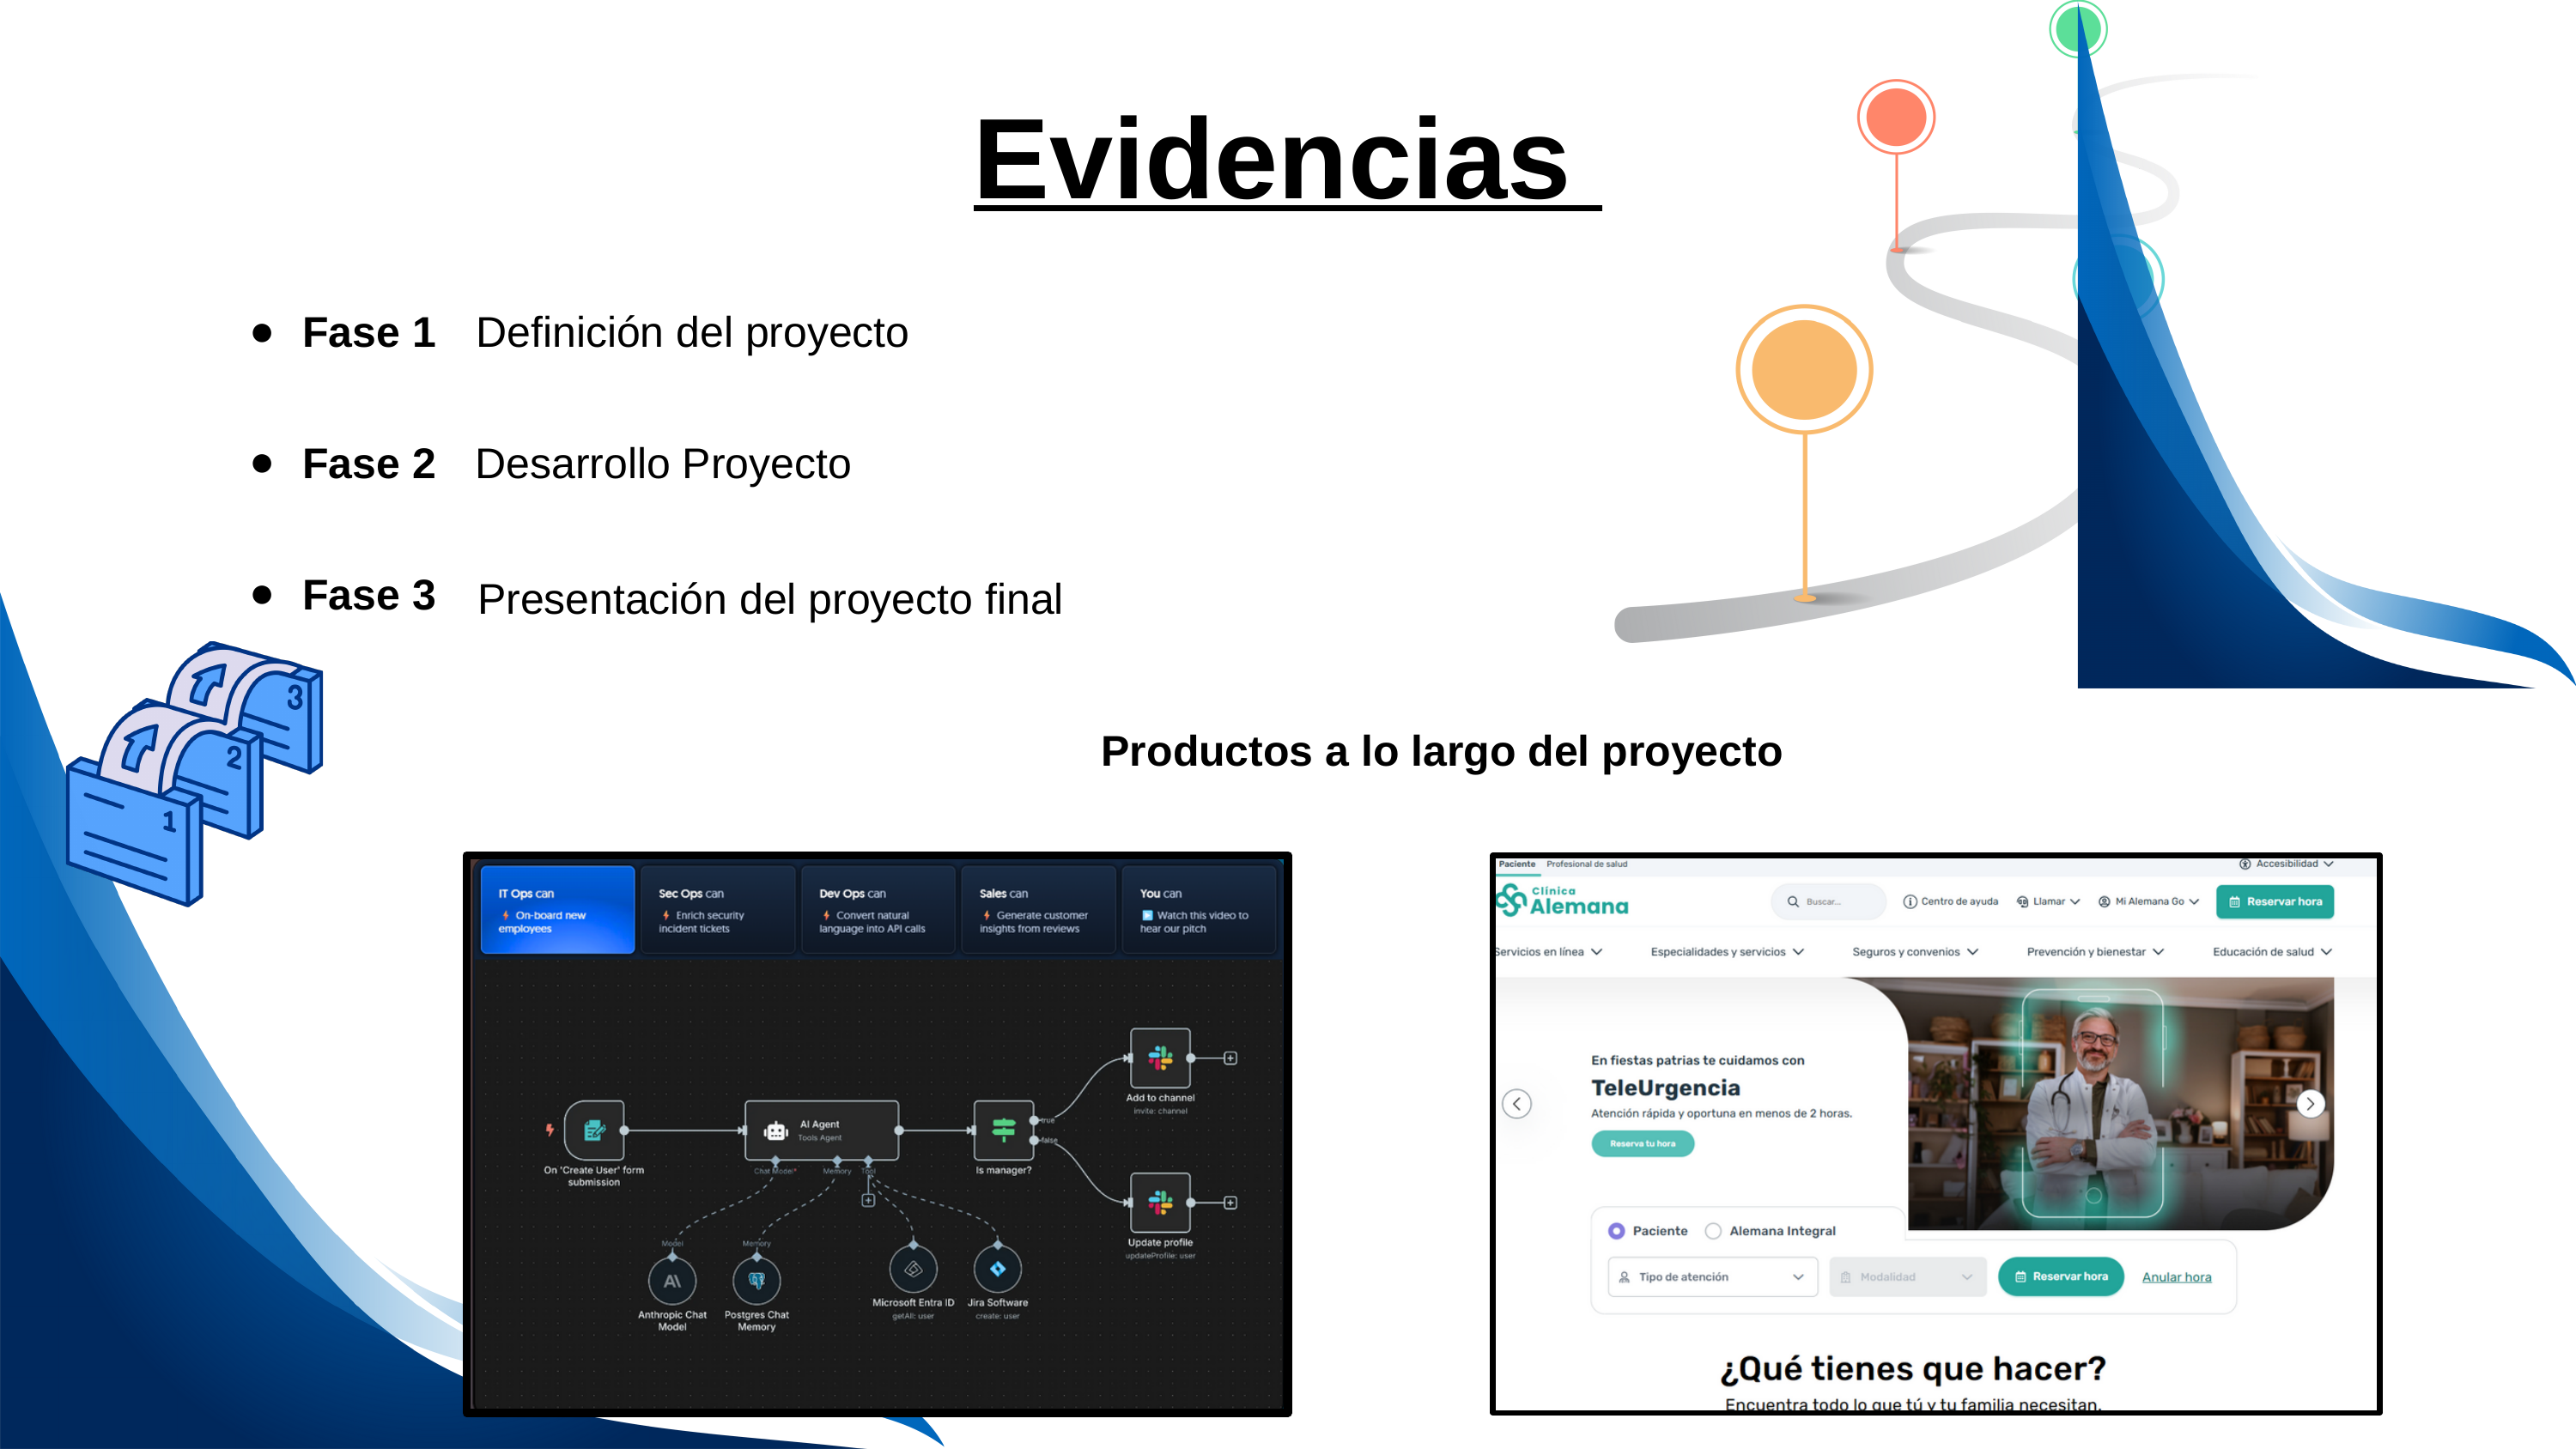

Evidencias
Fase 1
Definición del proyecto
Fase 2
Desarrollo Proyecto
Fase 3
Presentación del proyecto final

Productos a lo largo del proyecto